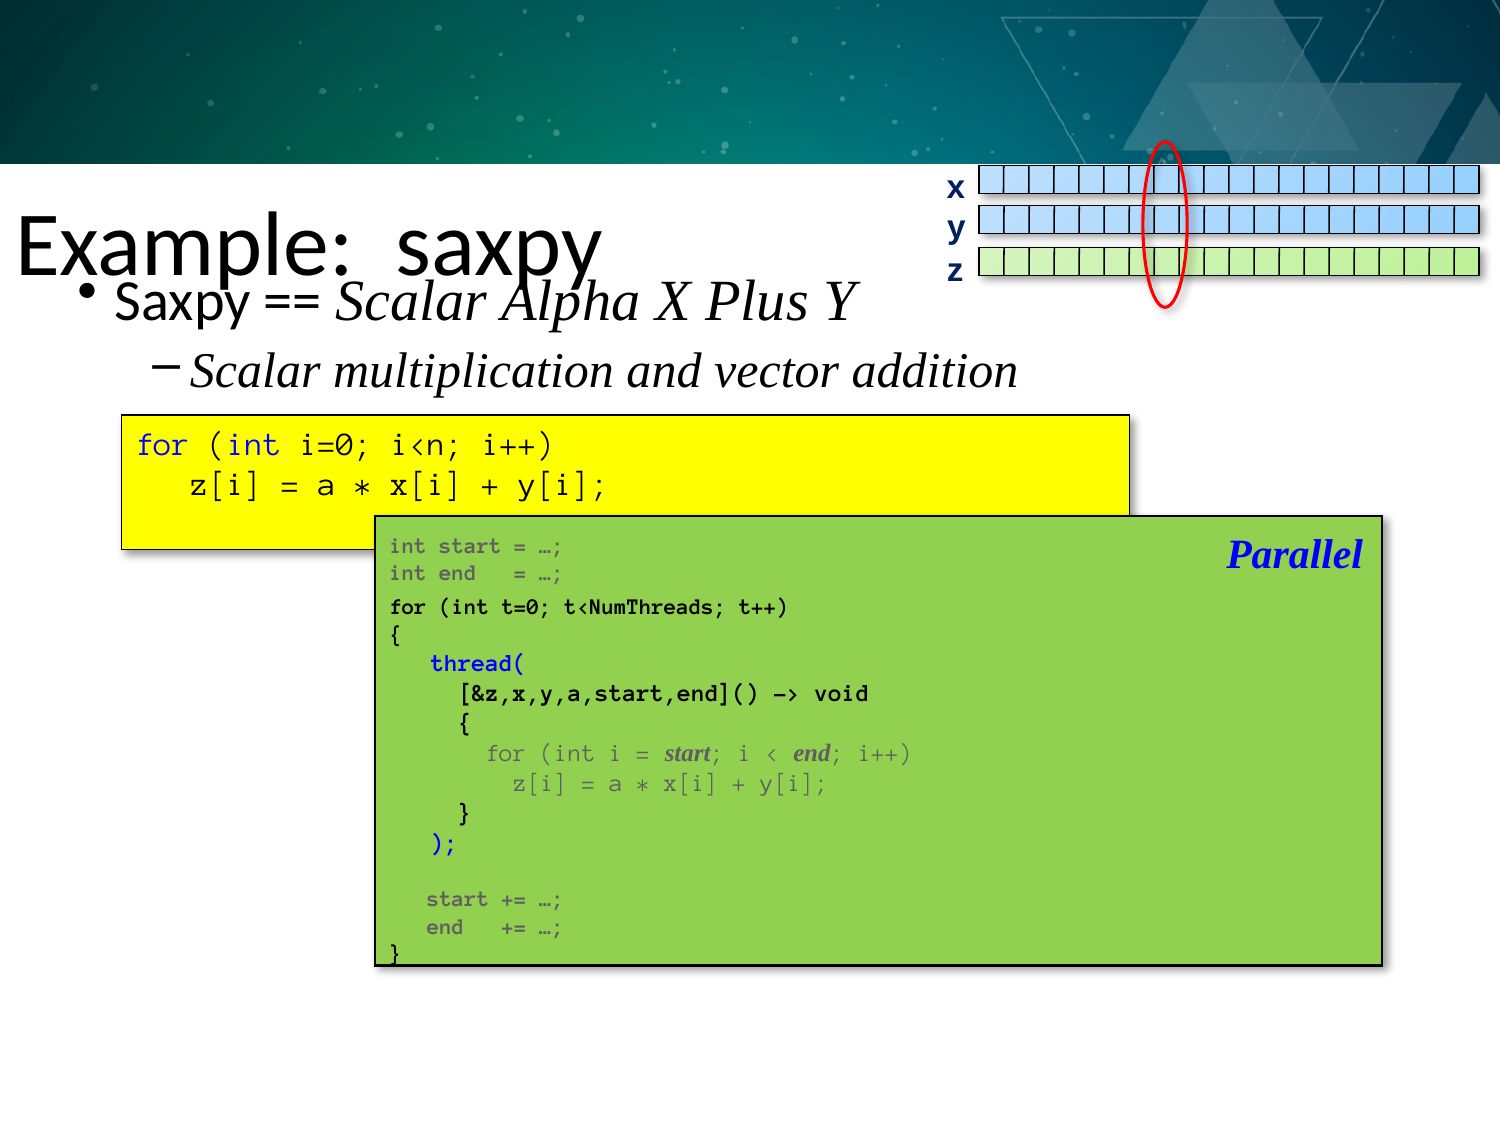

x

# Example:  saxpy
y

z

Saxpy == Scalar Alpha X Plus Y
Scalar multiplication and vector addition
for (int i=0; i<n; i++)
   z[i] = a * x[i] + y[i];

int start = …;
int end   = …;
for (int t=0; t<NumThreads; t++)
{
   thread(
     [&z,x,y,a,start,end]() -> void
     {
       for (int i = start; i < end; i++)
         z[i] = a * x[i] + y[i];
     }
   );

   start += …;
   end   += …;
}
Parallel
32